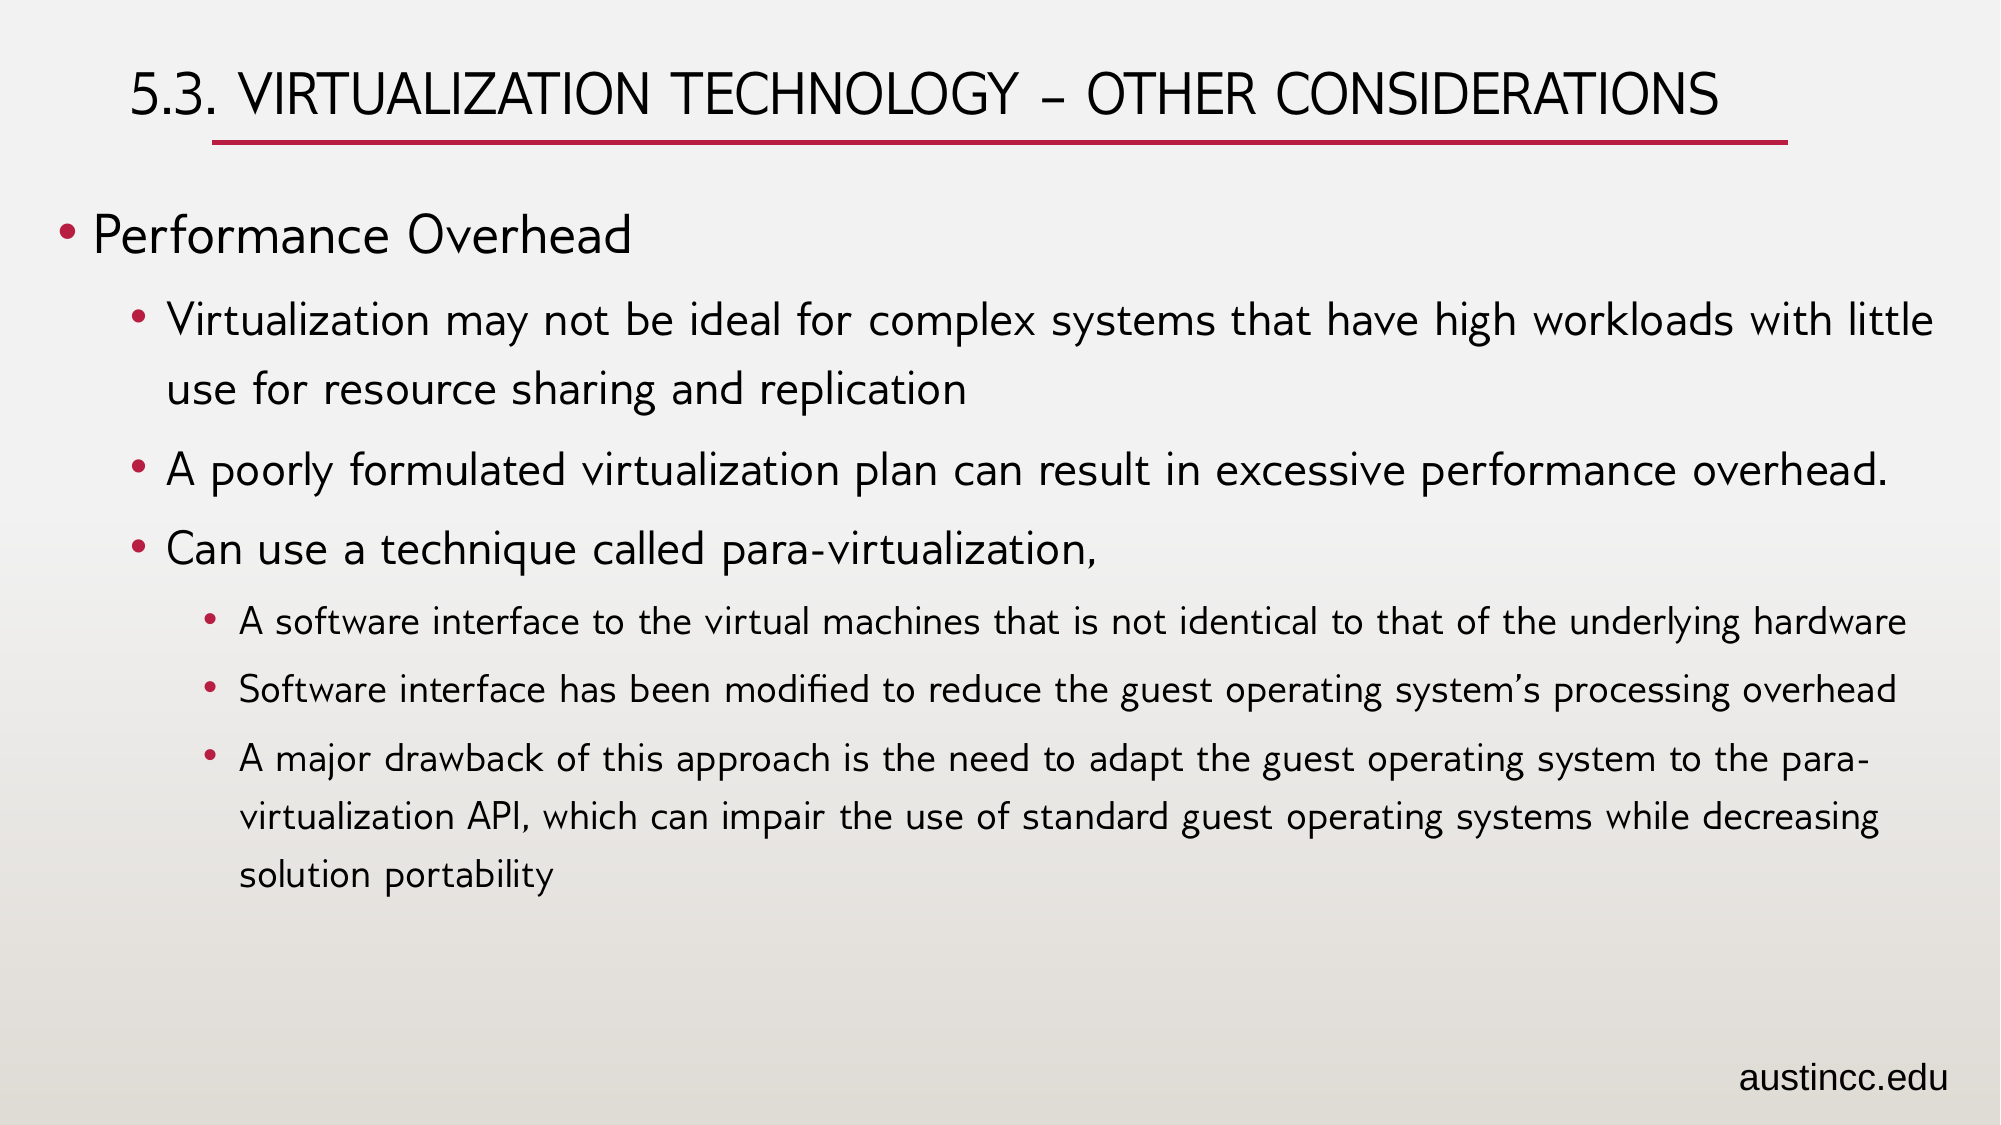

# 5.3. Virtualization Technology – Other Considerations
Performance Overhead
Virtualization may not be ideal for complex systems that have high workloads with little use for resource sharing and replication
A poorly formulated virtualization plan can result in excessive performance overhead.
Can use a technique called para-virtualization,
A software interface to the virtual machines that is not identical to that of the underlying hardware
Software interface has been modified to reduce the guest operating system’s processing overhead
A major drawback of this approach is the need to adapt the guest operating system to the para-virtualization API, which can impair the use of standard guest operating systems while decreasing solution portability